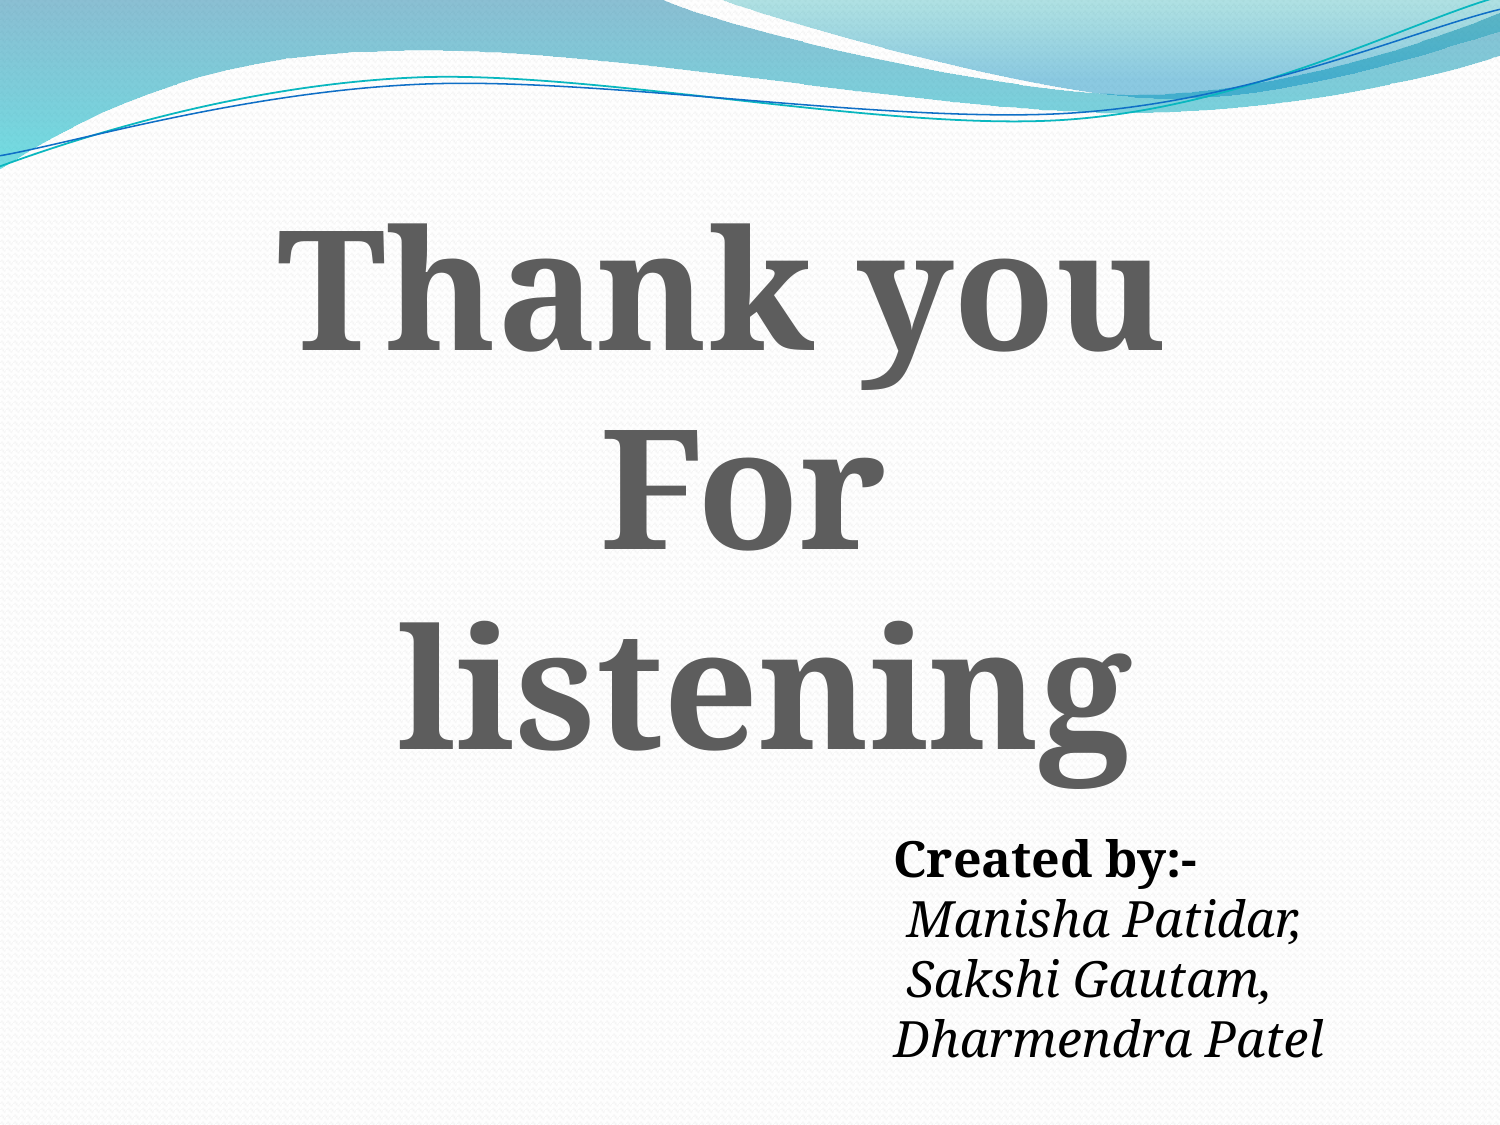

Thank you
For
 listening
Created by:-
 Manisha Patidar,
 Sakshi Gautam,
Dharmendra Patel